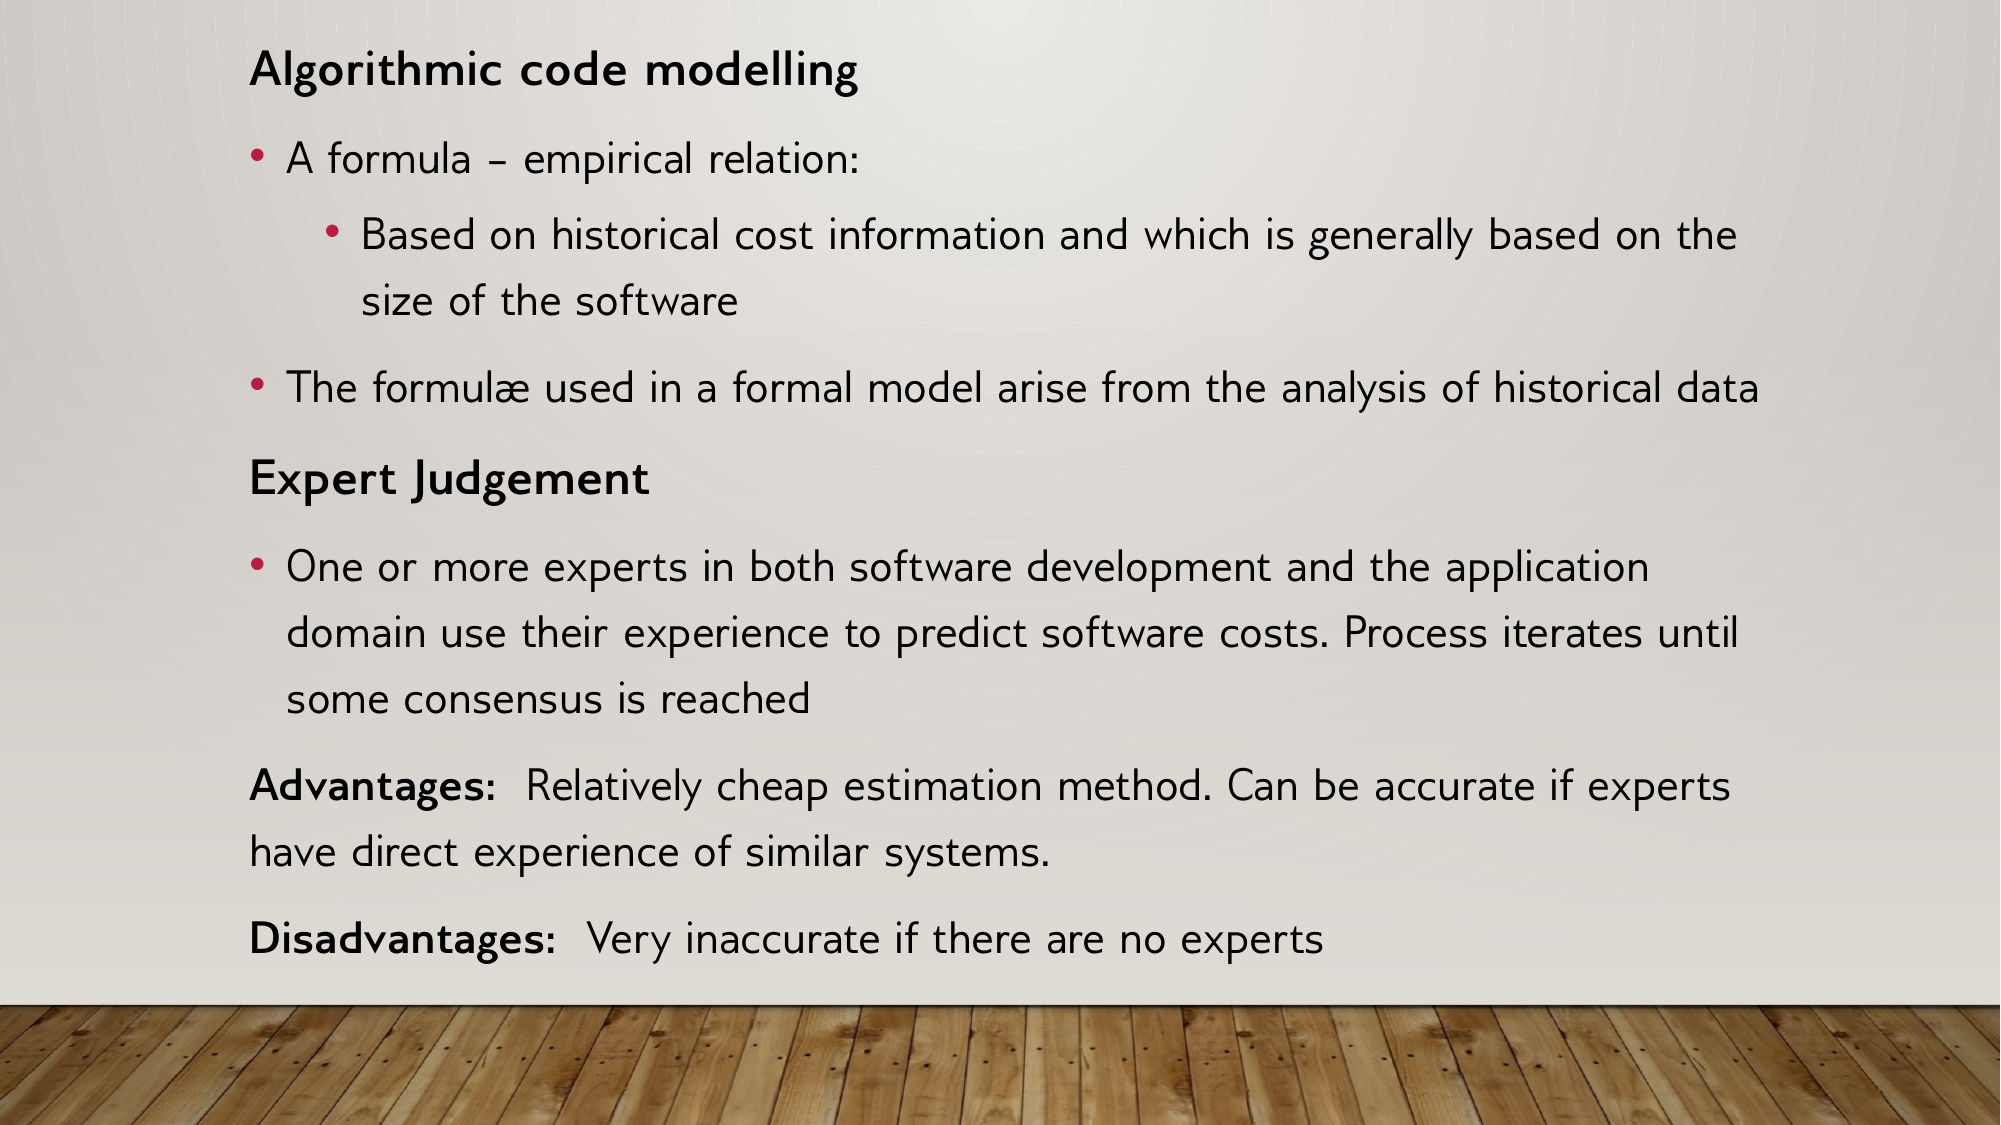

Algorithmic code modelling
A formula – empirical relation:
Based on historical cost information and which is generally based on the size of the software
The formulae used in a formal model arise from the analysis of historical data
Expert Judgement
One or more experts in both software development and the application domain use their experience to predict software costs. Process iterates until some consensus is reached
Advantages:  Relatively cheap estimation method. Can be accurate if experts have direct experience of similar systems.
Disadvantages:  Very inaccurate if there are no experts